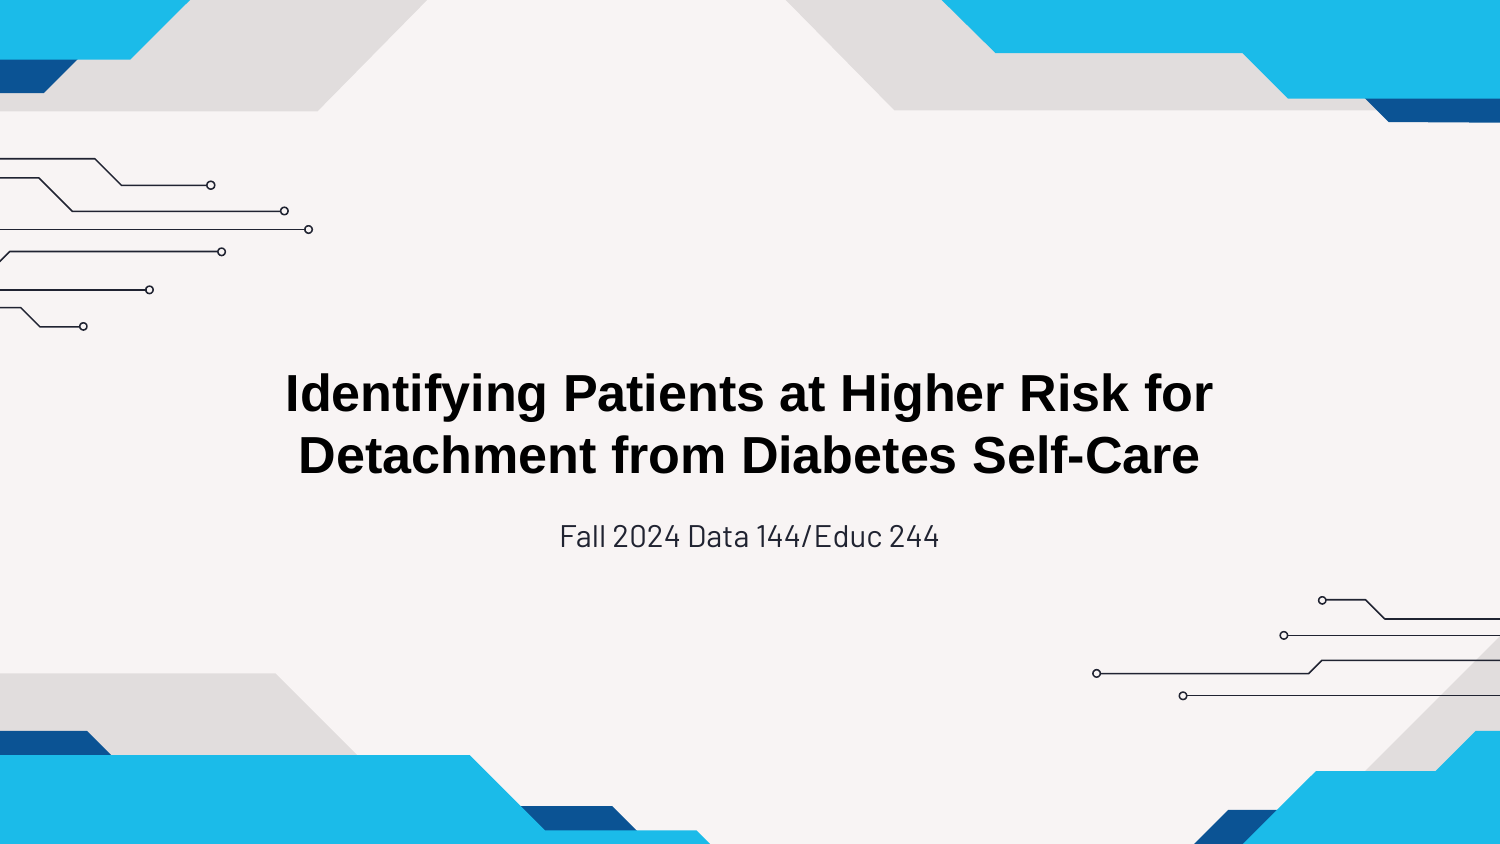

# Identifying Patients at Higher Risk for Detachment from Diabetes Self-Care
Fall 2024 Data 144/Educ 244